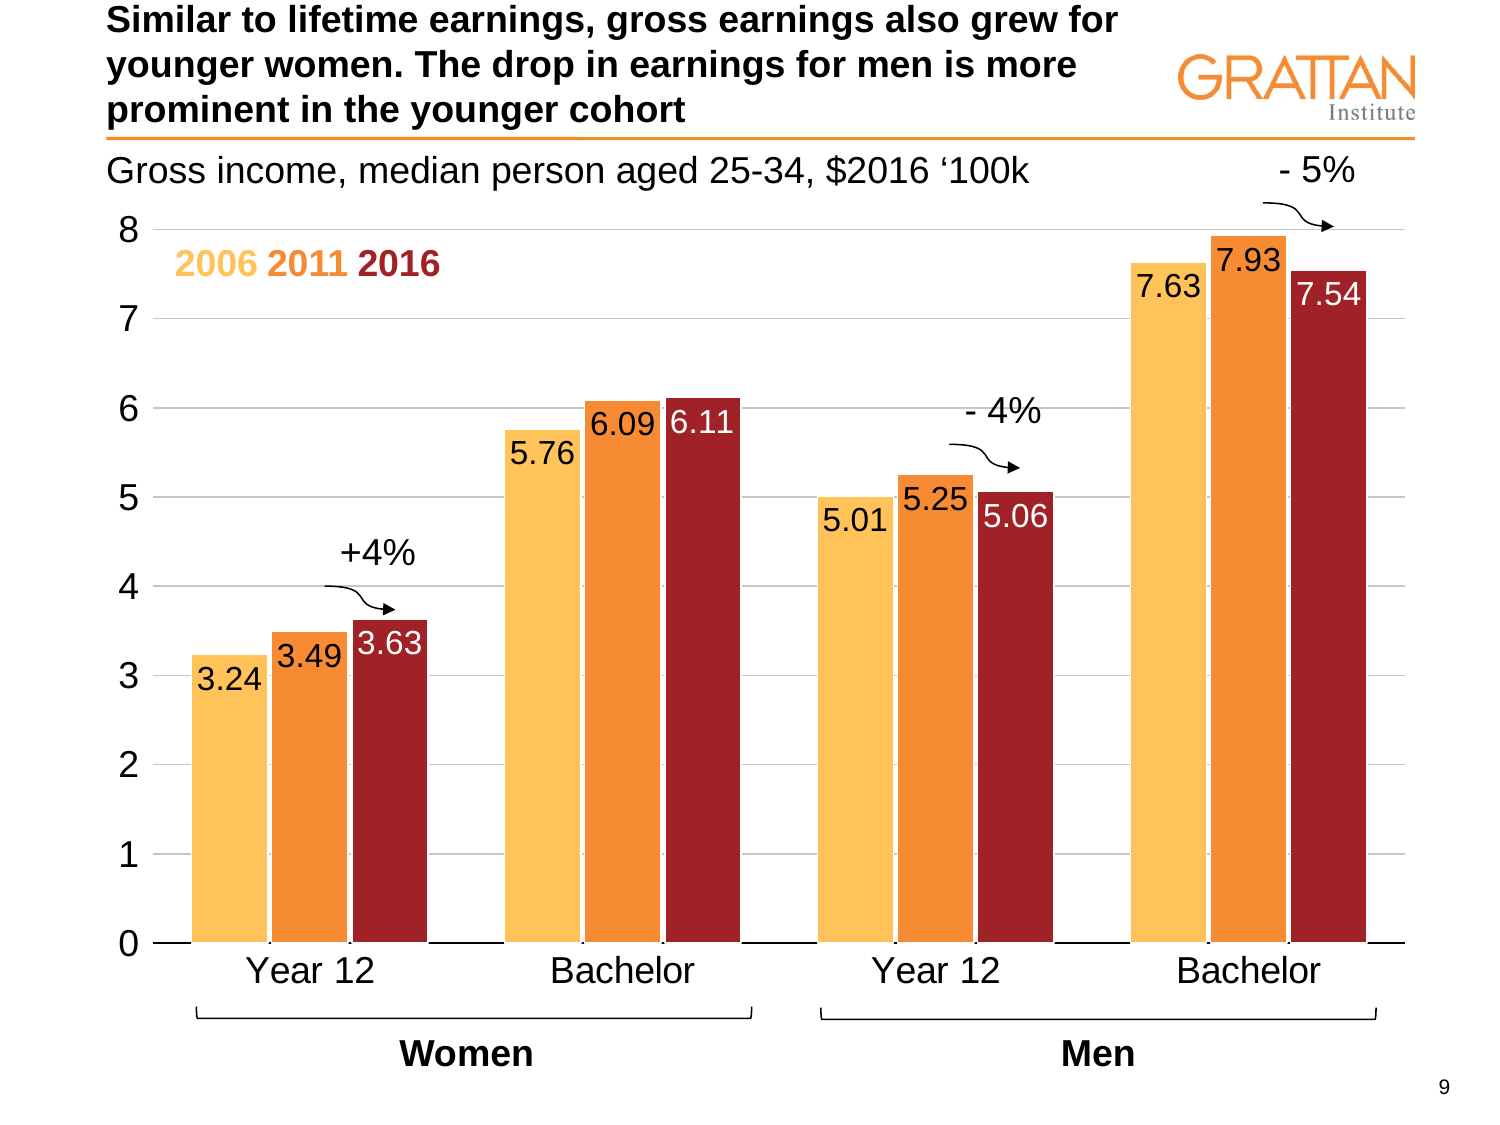

# Similar to lifetime earnings, gross earnings also grew for younger women. The drop in earnings for men is more prominent in the younger cohort
- 5%
Gross income, median person aged 25-34, $2016 ‘100k

### Chart

| Category | 2006 | 2011 | 2016 |
|---|---|---|---|
| Year 12 | 3.235040816846617 | 3.4912831022189597 | 3.63365733061421 |
| Bachelor | 5.757763501525459 | 6.085871191832926 | 6.114651461329107 |
| Year 12 | 5.012676034861908 | 5.253018250354628 | 5.059670383439615 |
| Bachelor | 7.629844106396062 | 7.929808113210134 | 7.544208530714753 |
2006
2011
2016
- 4%
+4%

Women
Men